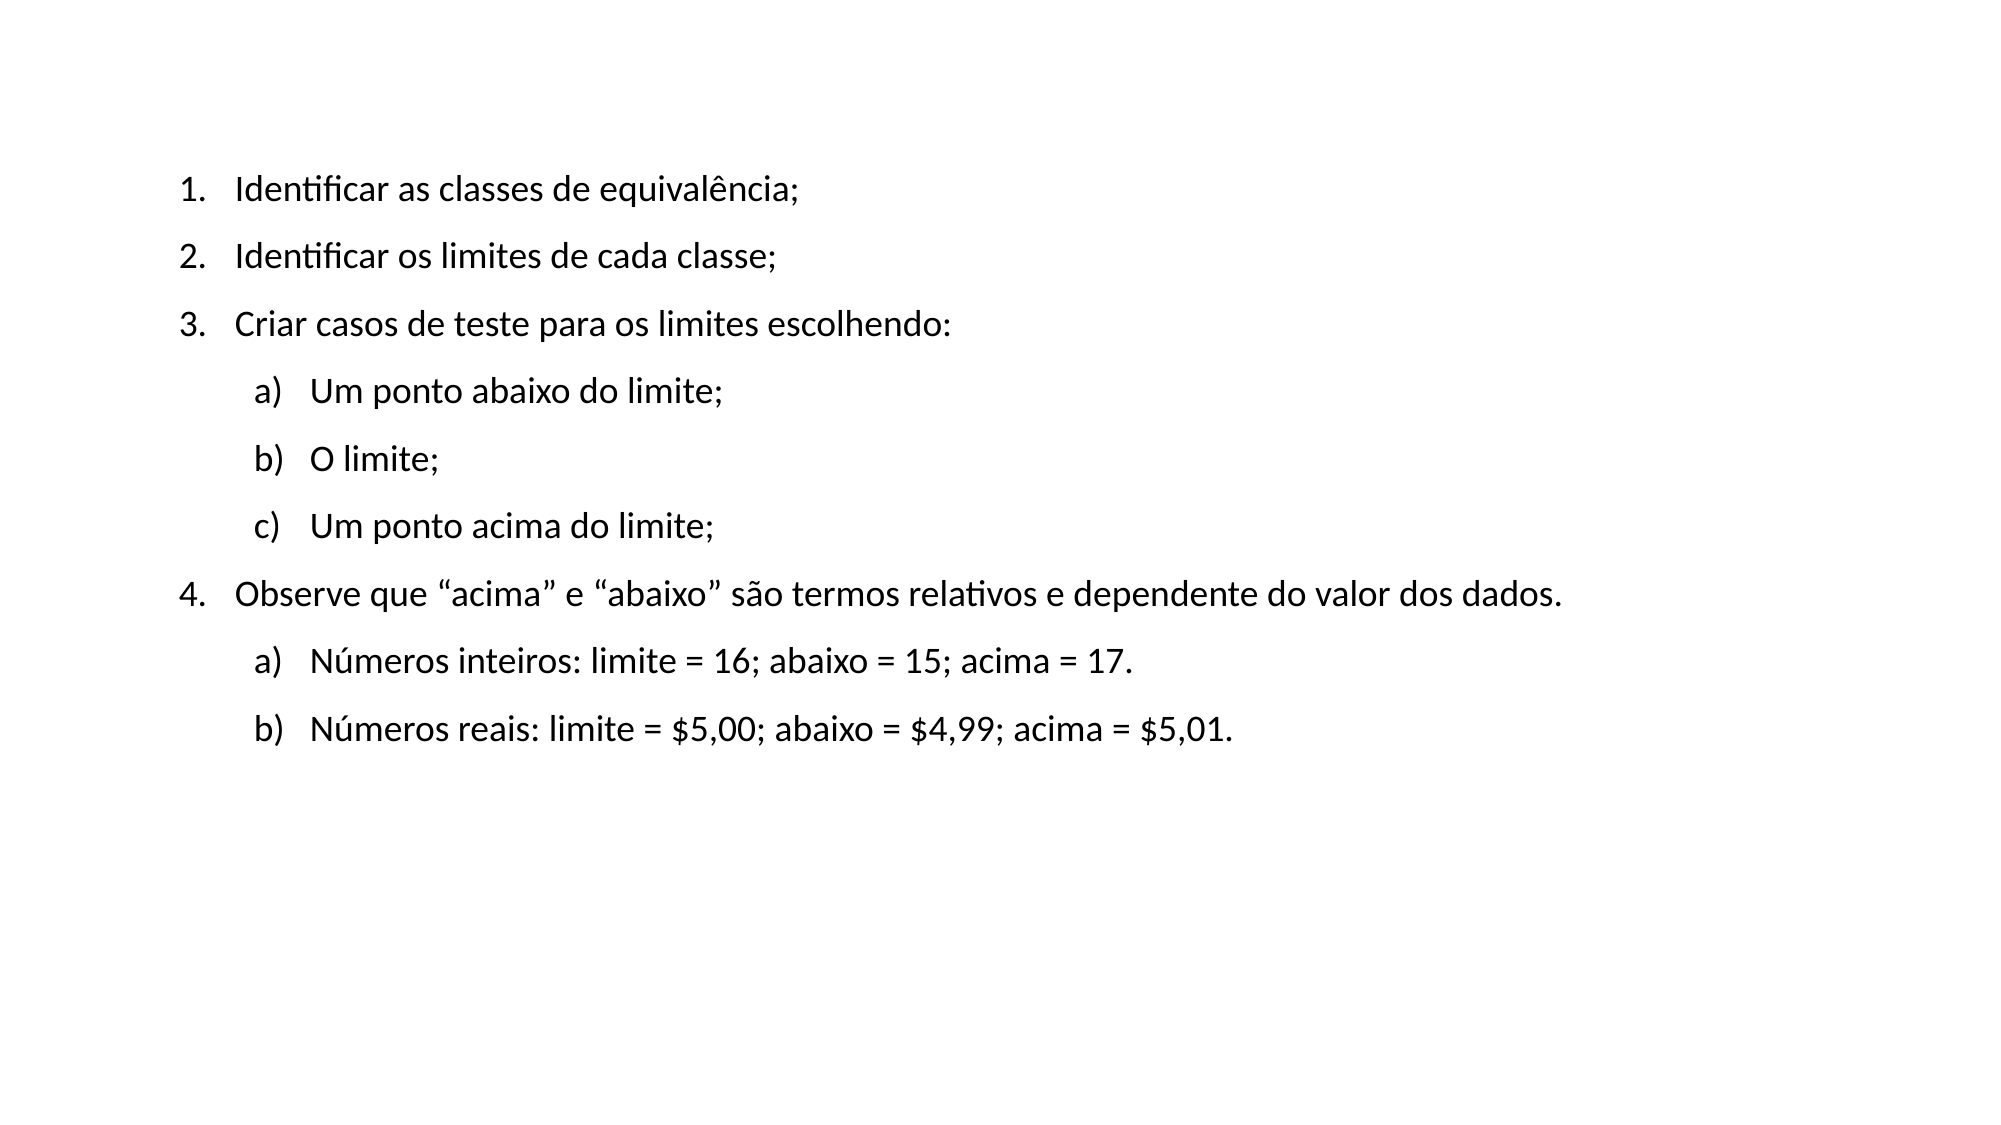

Identificar as classes de equivalência;
Identificar os limites de cada classe;
Criar casos de teste para os limites escolhendo:
Um ponto abaixo do limite;
O limite;
Um ponto acima do limite;
Observe que “acima” e “abaixo” são termos relativos e dependente do valor dos dados.
Números inteiros: limite = 16; abaixo = 15; acima = 17.
Números reais: limite = $5,00; abaixo = $4,99; acima = $5,01.
# Análise do Valor Limite Passos para aplicação
41